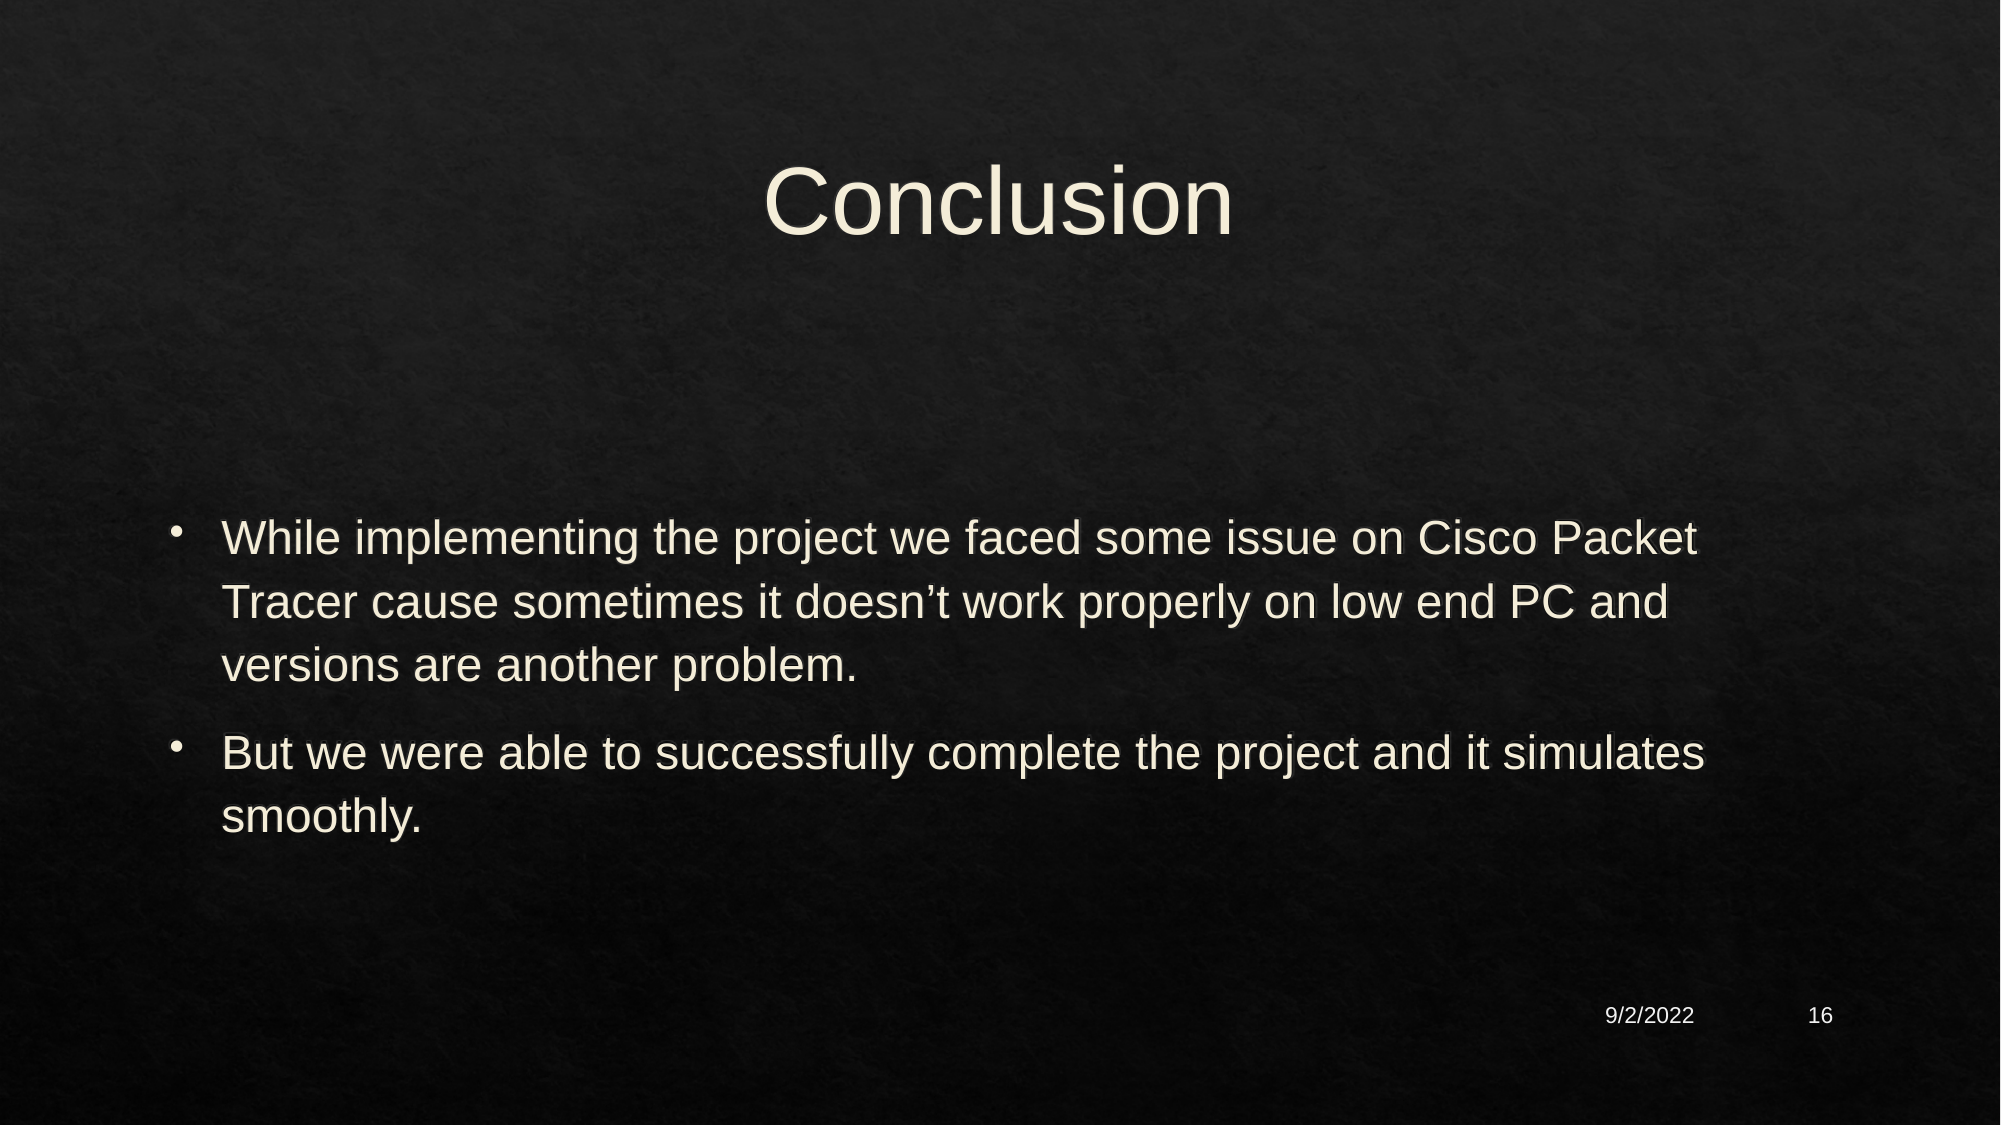

# Conclusion
While implementing the project we faced some issue on Cisco Packet Tracer cause sometimes it doesn’t work properly on low end PC and versions are another problem.
But we were able to successfully complete the project and it simulates smoothly.
9/2/2022
16